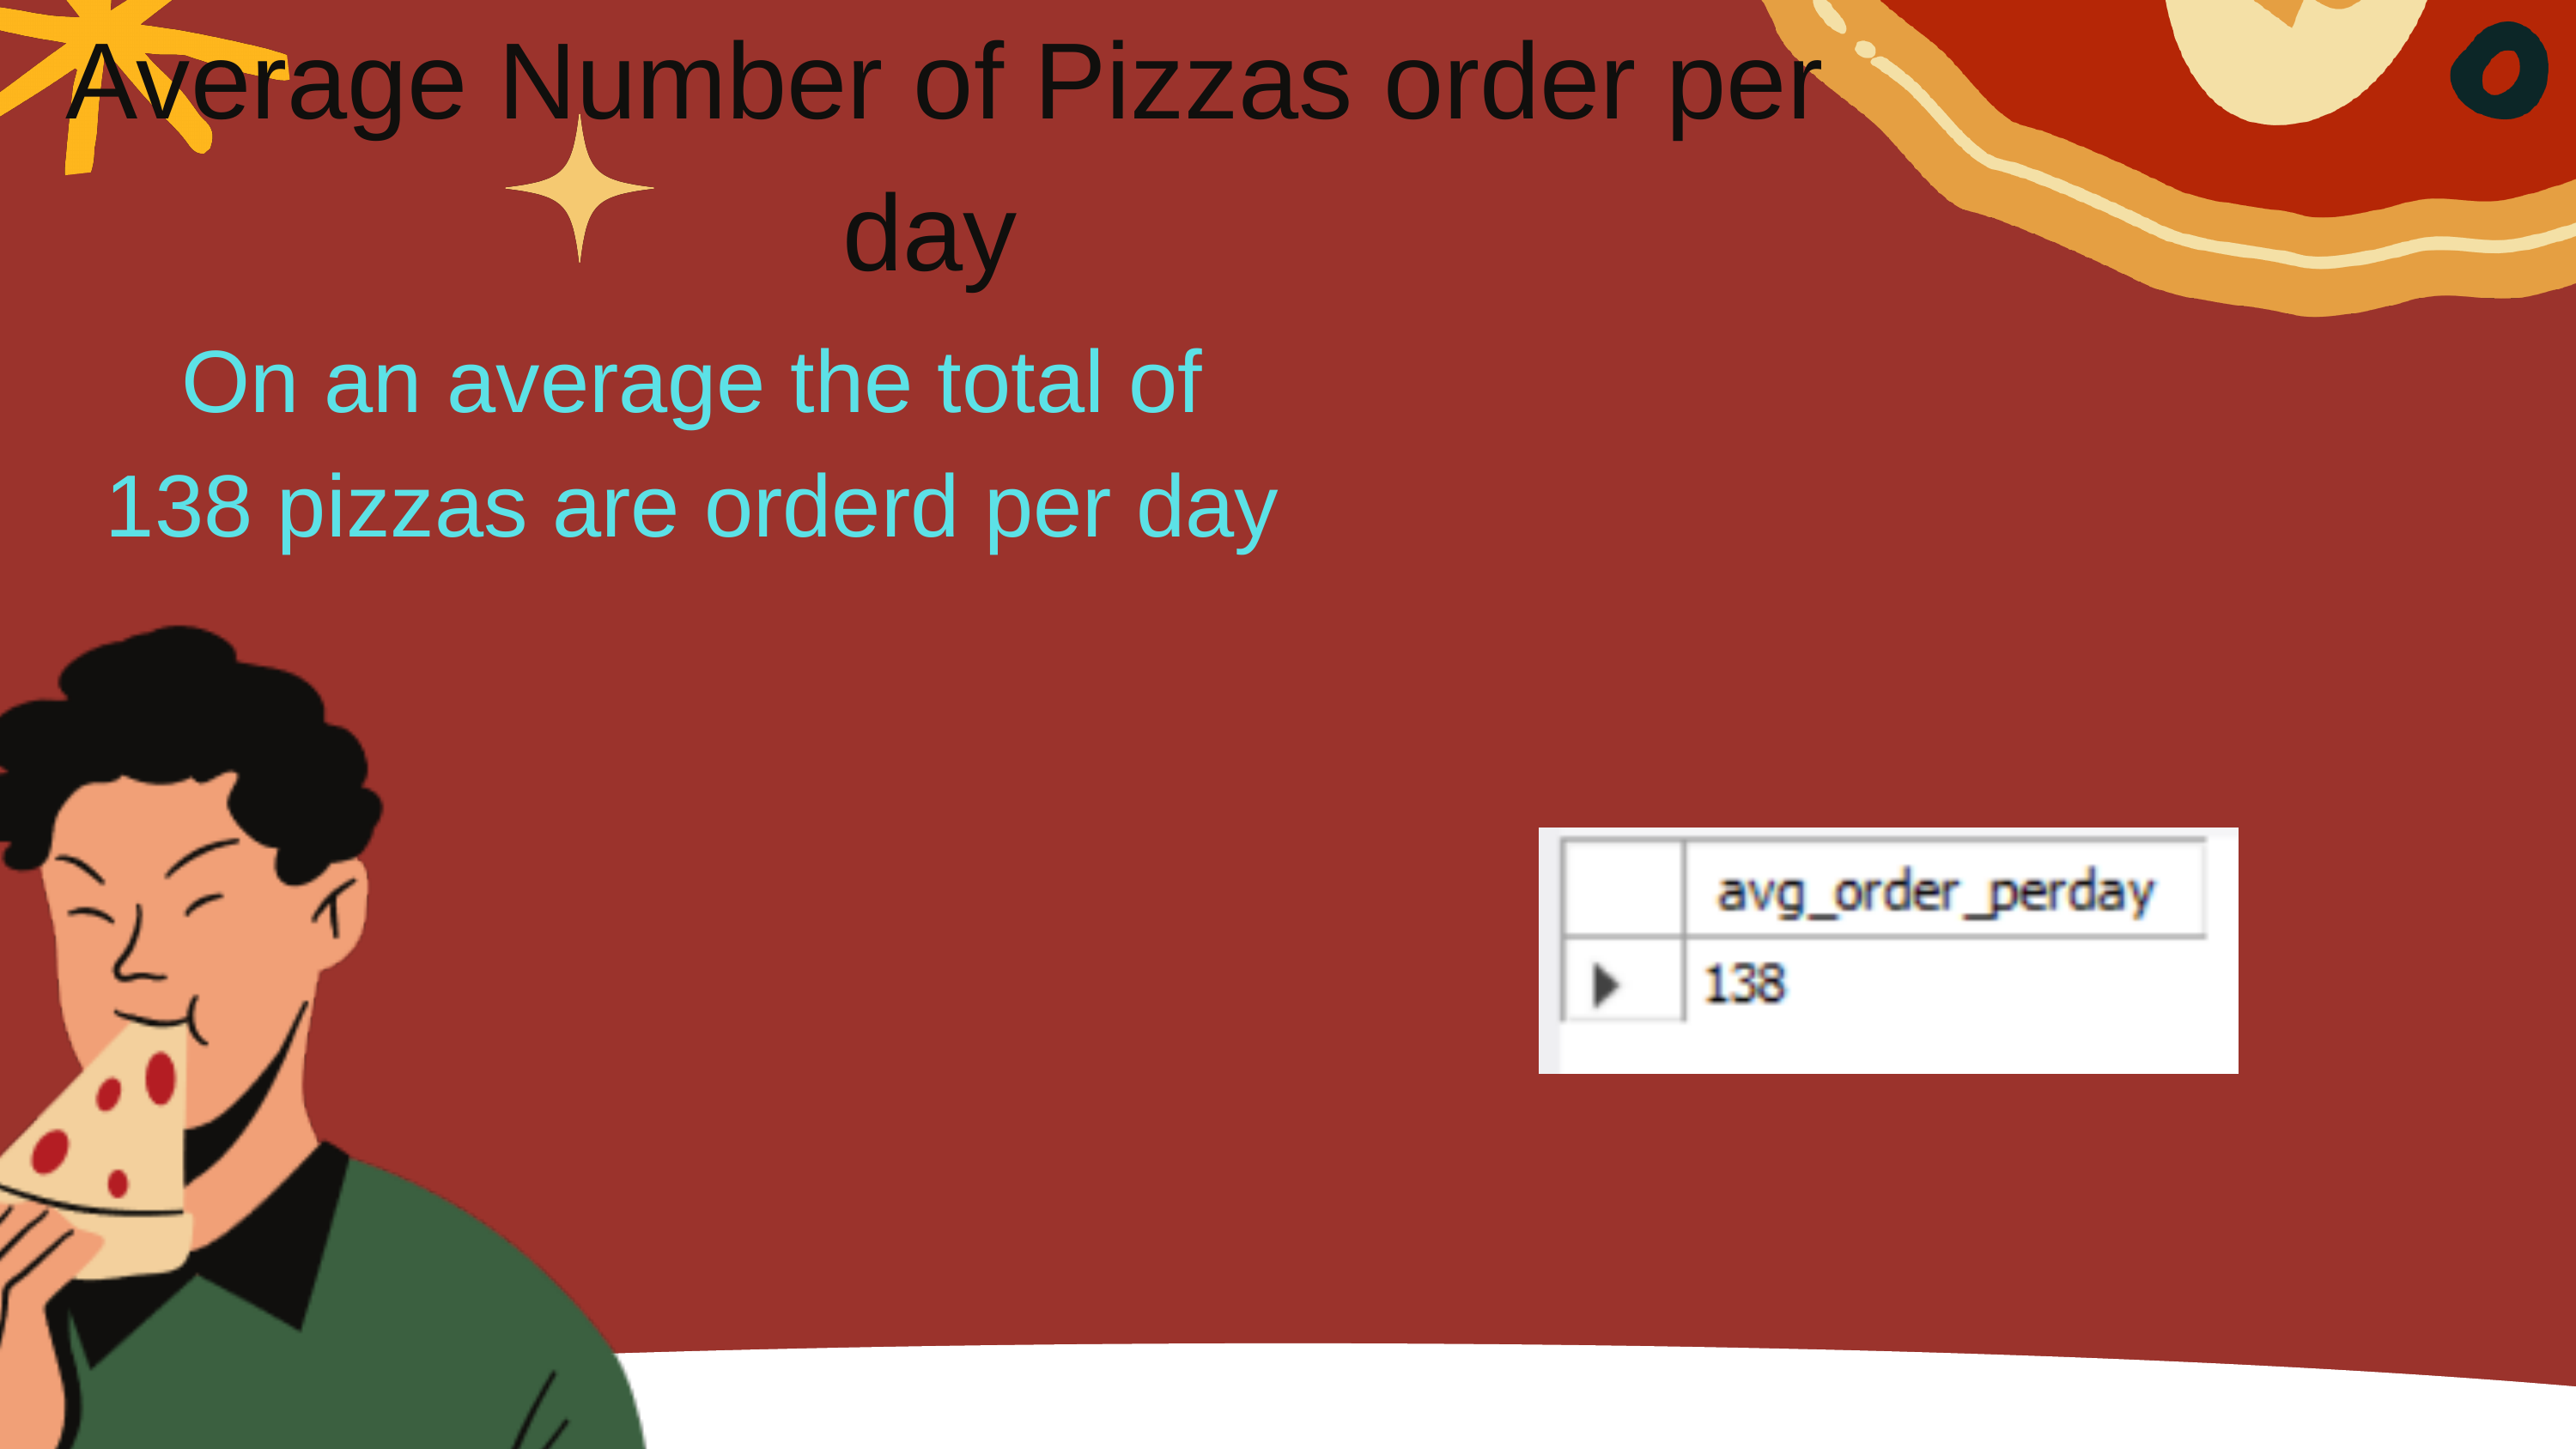

Average Number of Pizzas order per day

On an average the total of 138 pizzas are orderd per day